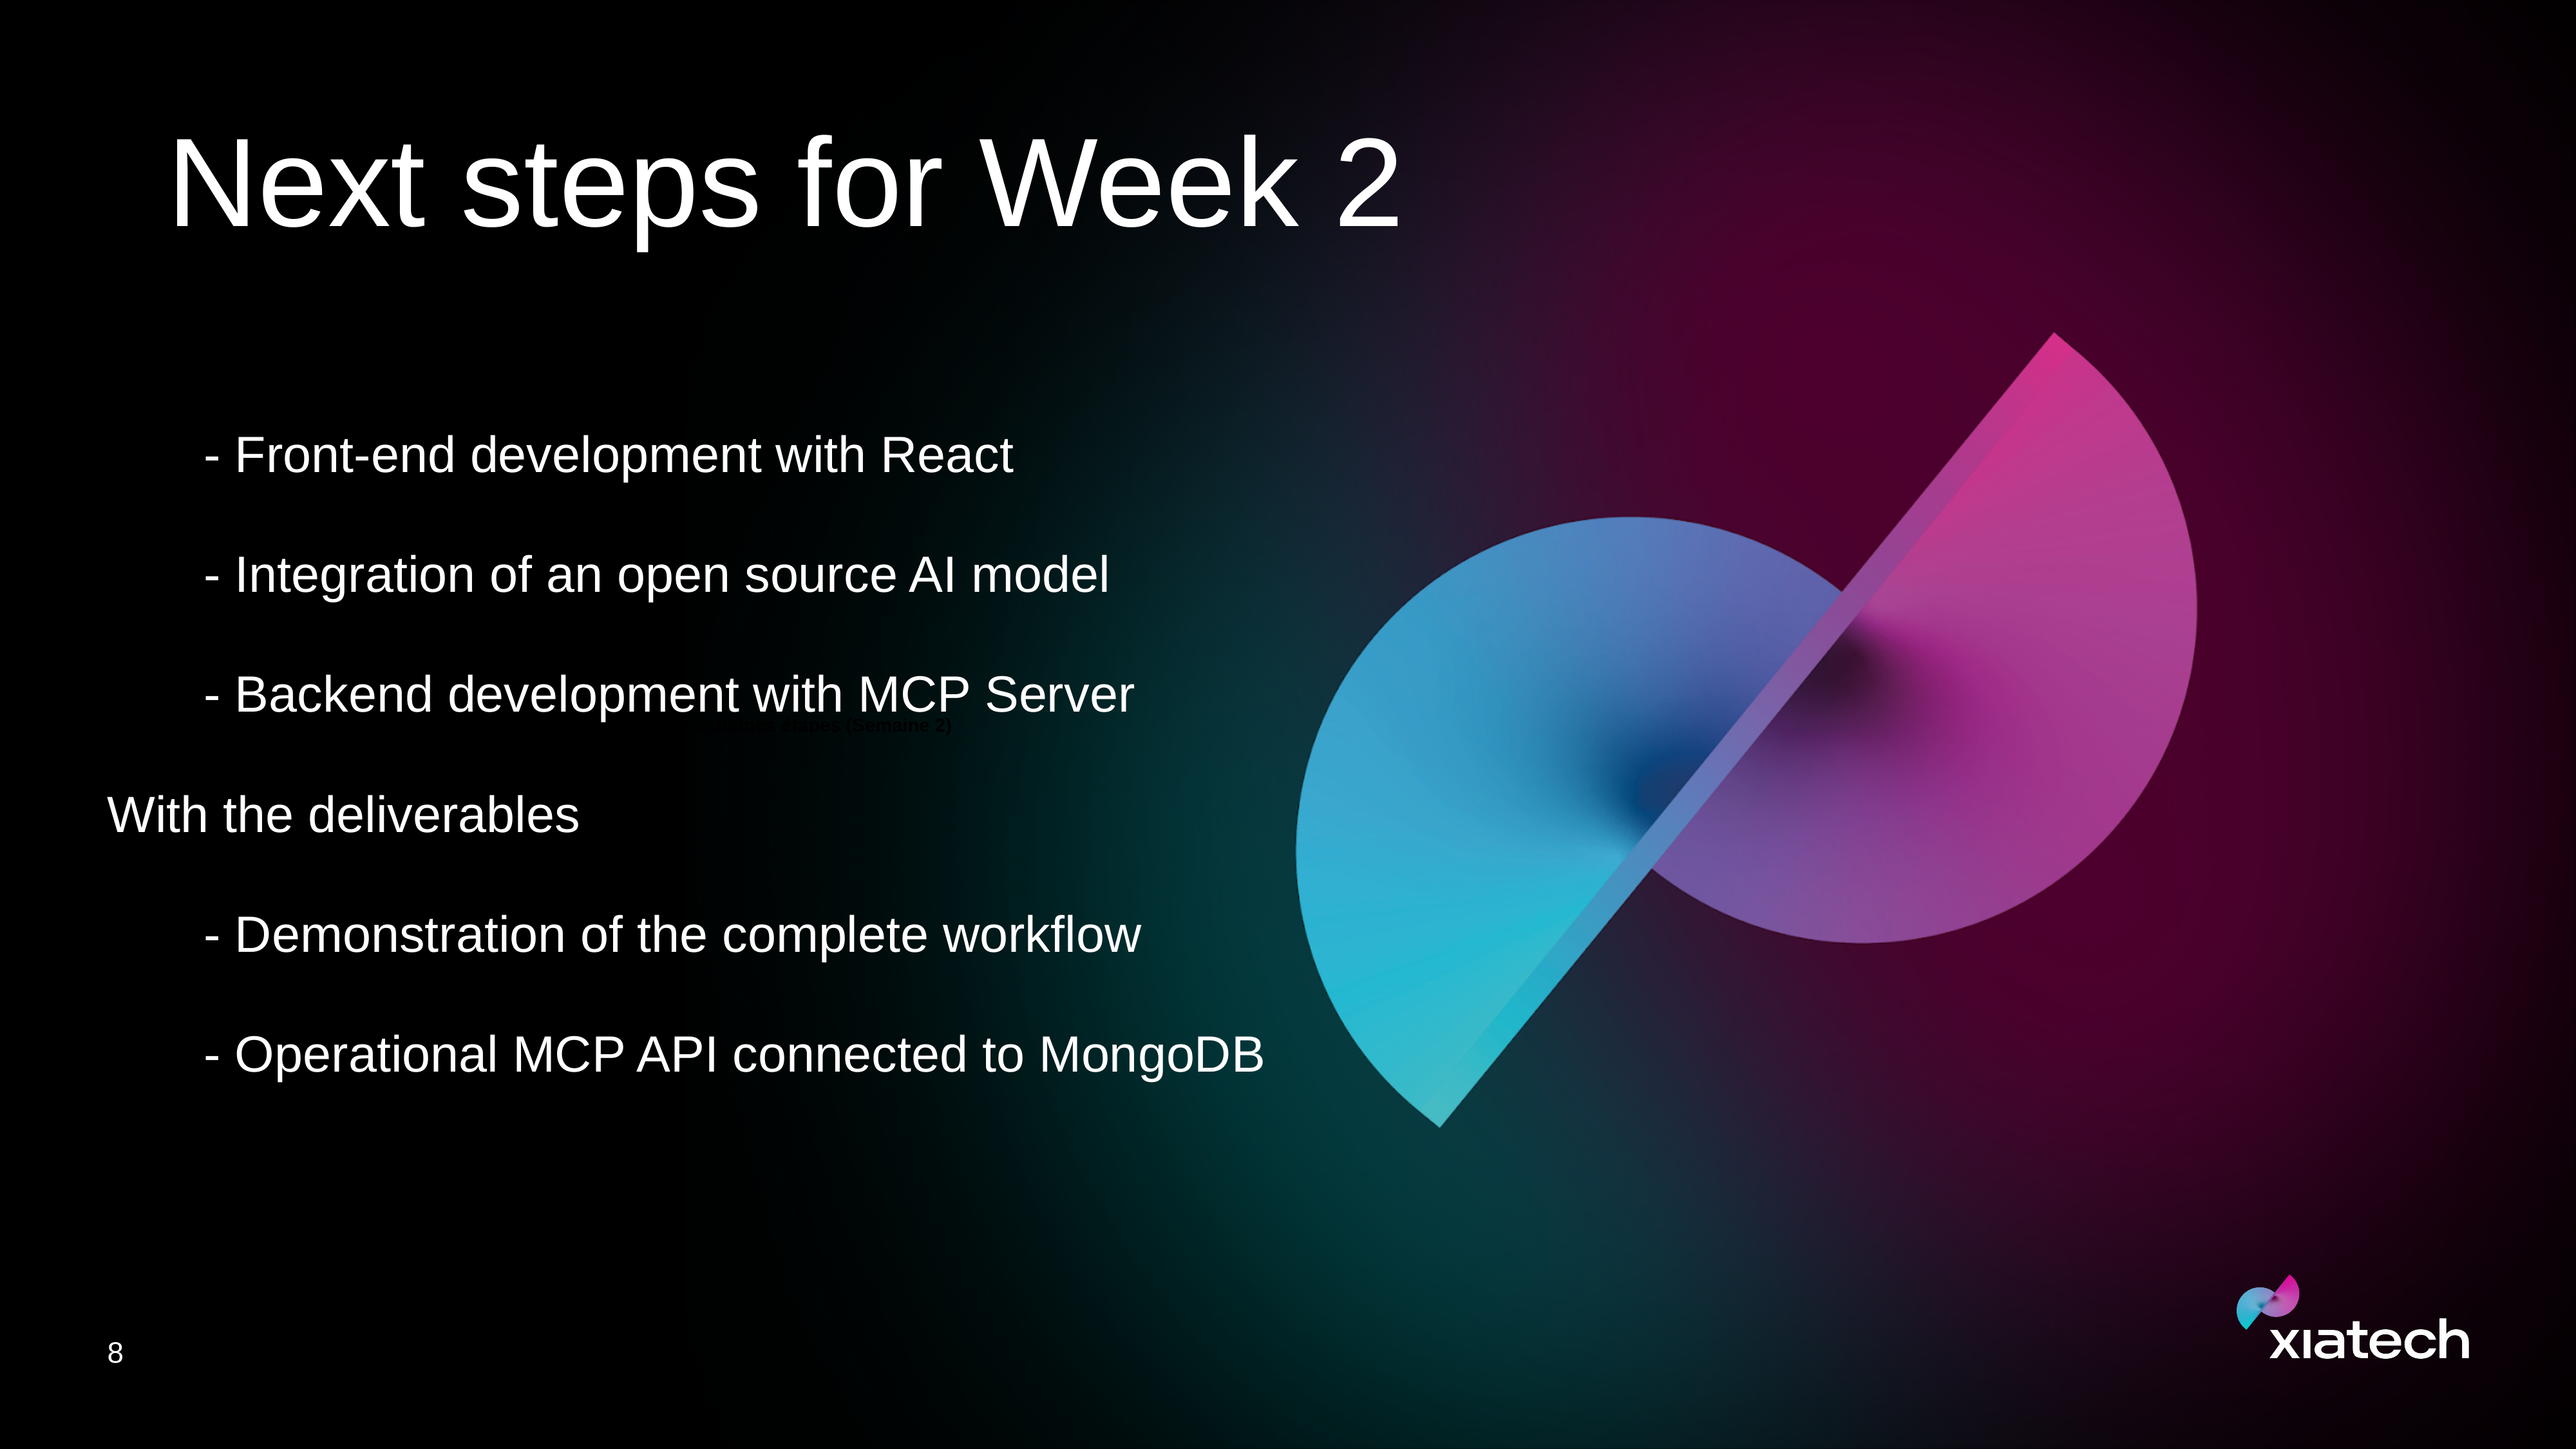

# Next steps for Week 2

	- Front-end development with React

	- Integration of an open source AI model

	- Backend development with MCP Server

With the deliverables

	- Demonstration of the complete workflow

	- Operational MCP API connected to MongoDB
9. Prochaines étapes (Semaine 2)
8